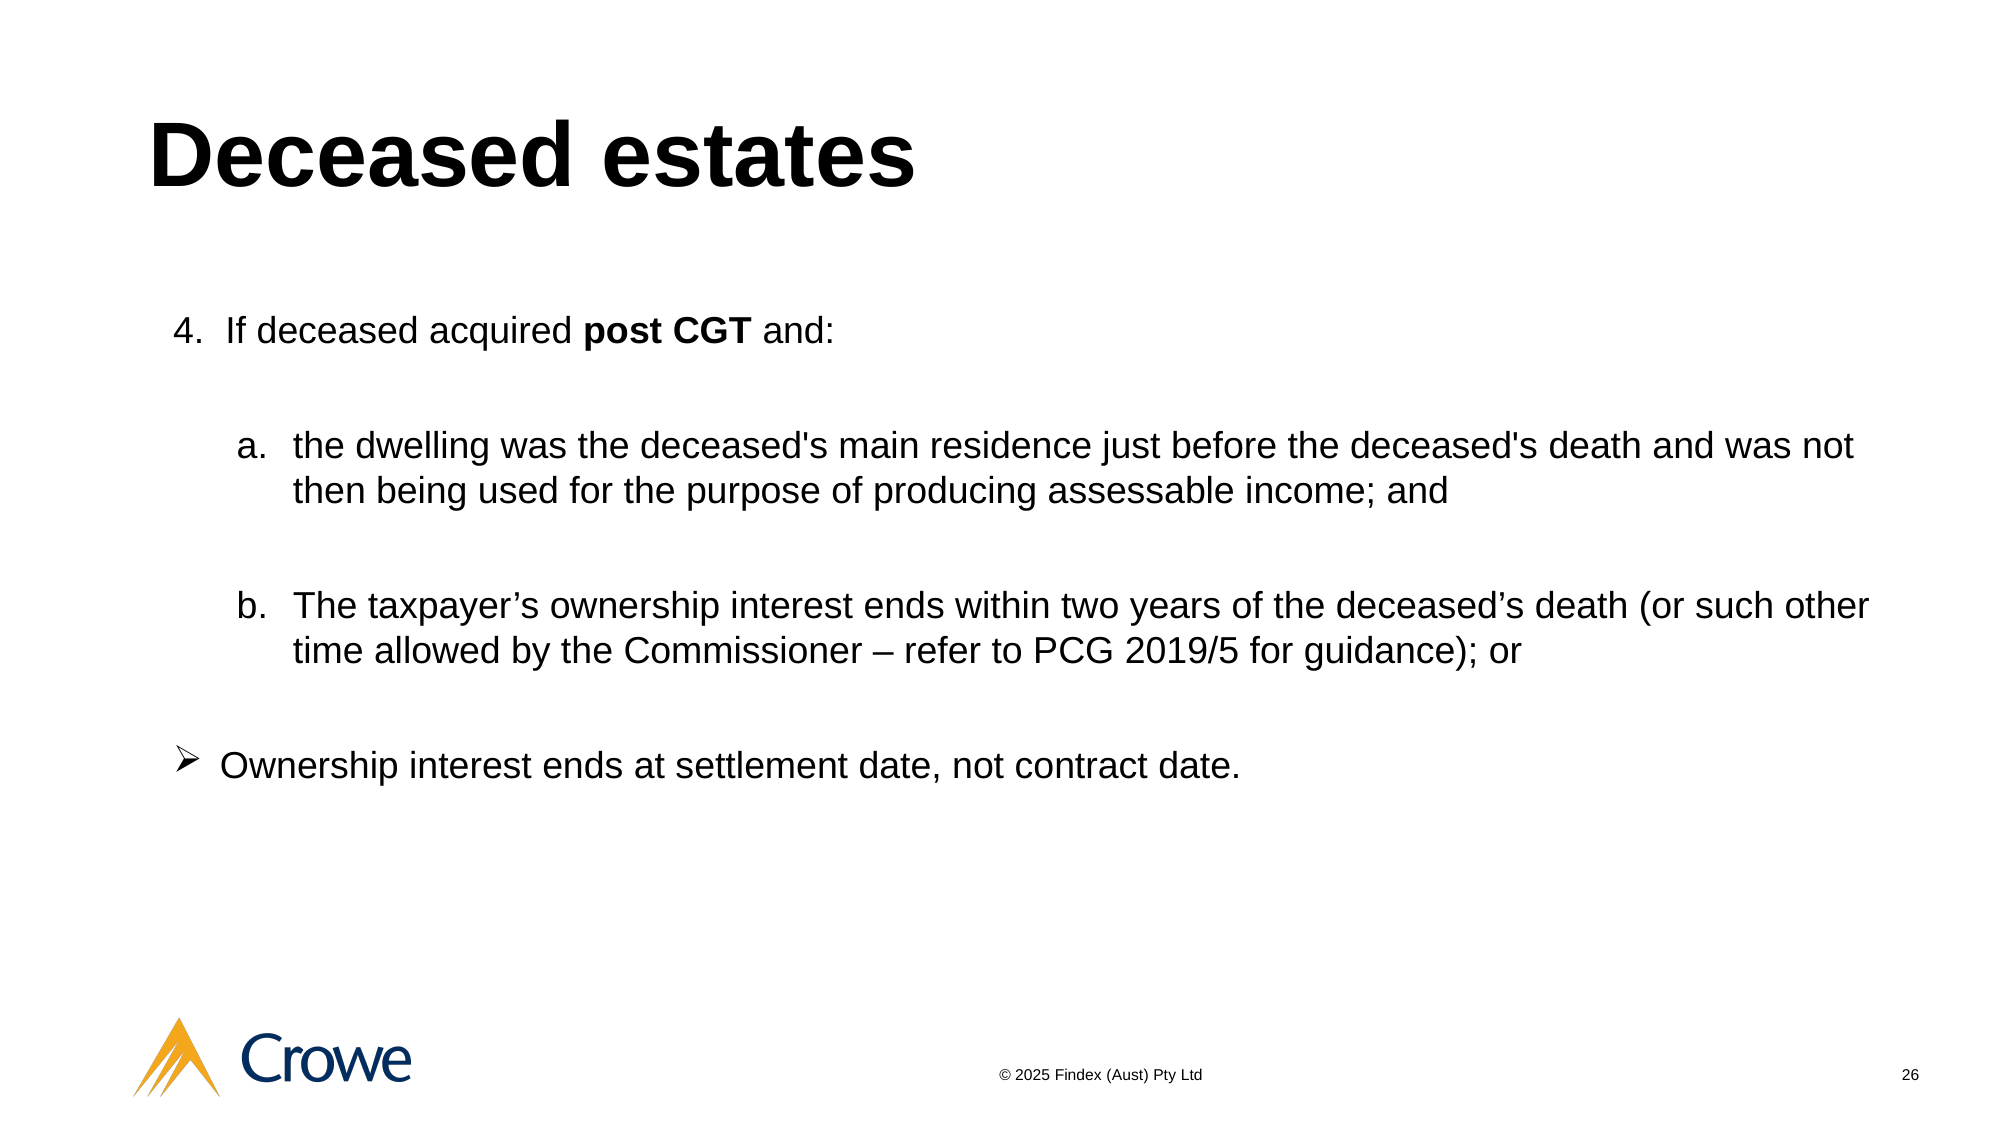

# Deceased estates

4.  If deceased acquired post CGT and:

the dwelling was the deceased's main residence just before the deceased's death and was not then being used for the purpose of producing assessable income; and

The taxpayer’s ownership interest ends within two years of the deceased’s death (or such other time allowed by the Commissioner – refer to PCG 2019/5 for guidance); or

Ownership interest ends at settlement date, not contract date.